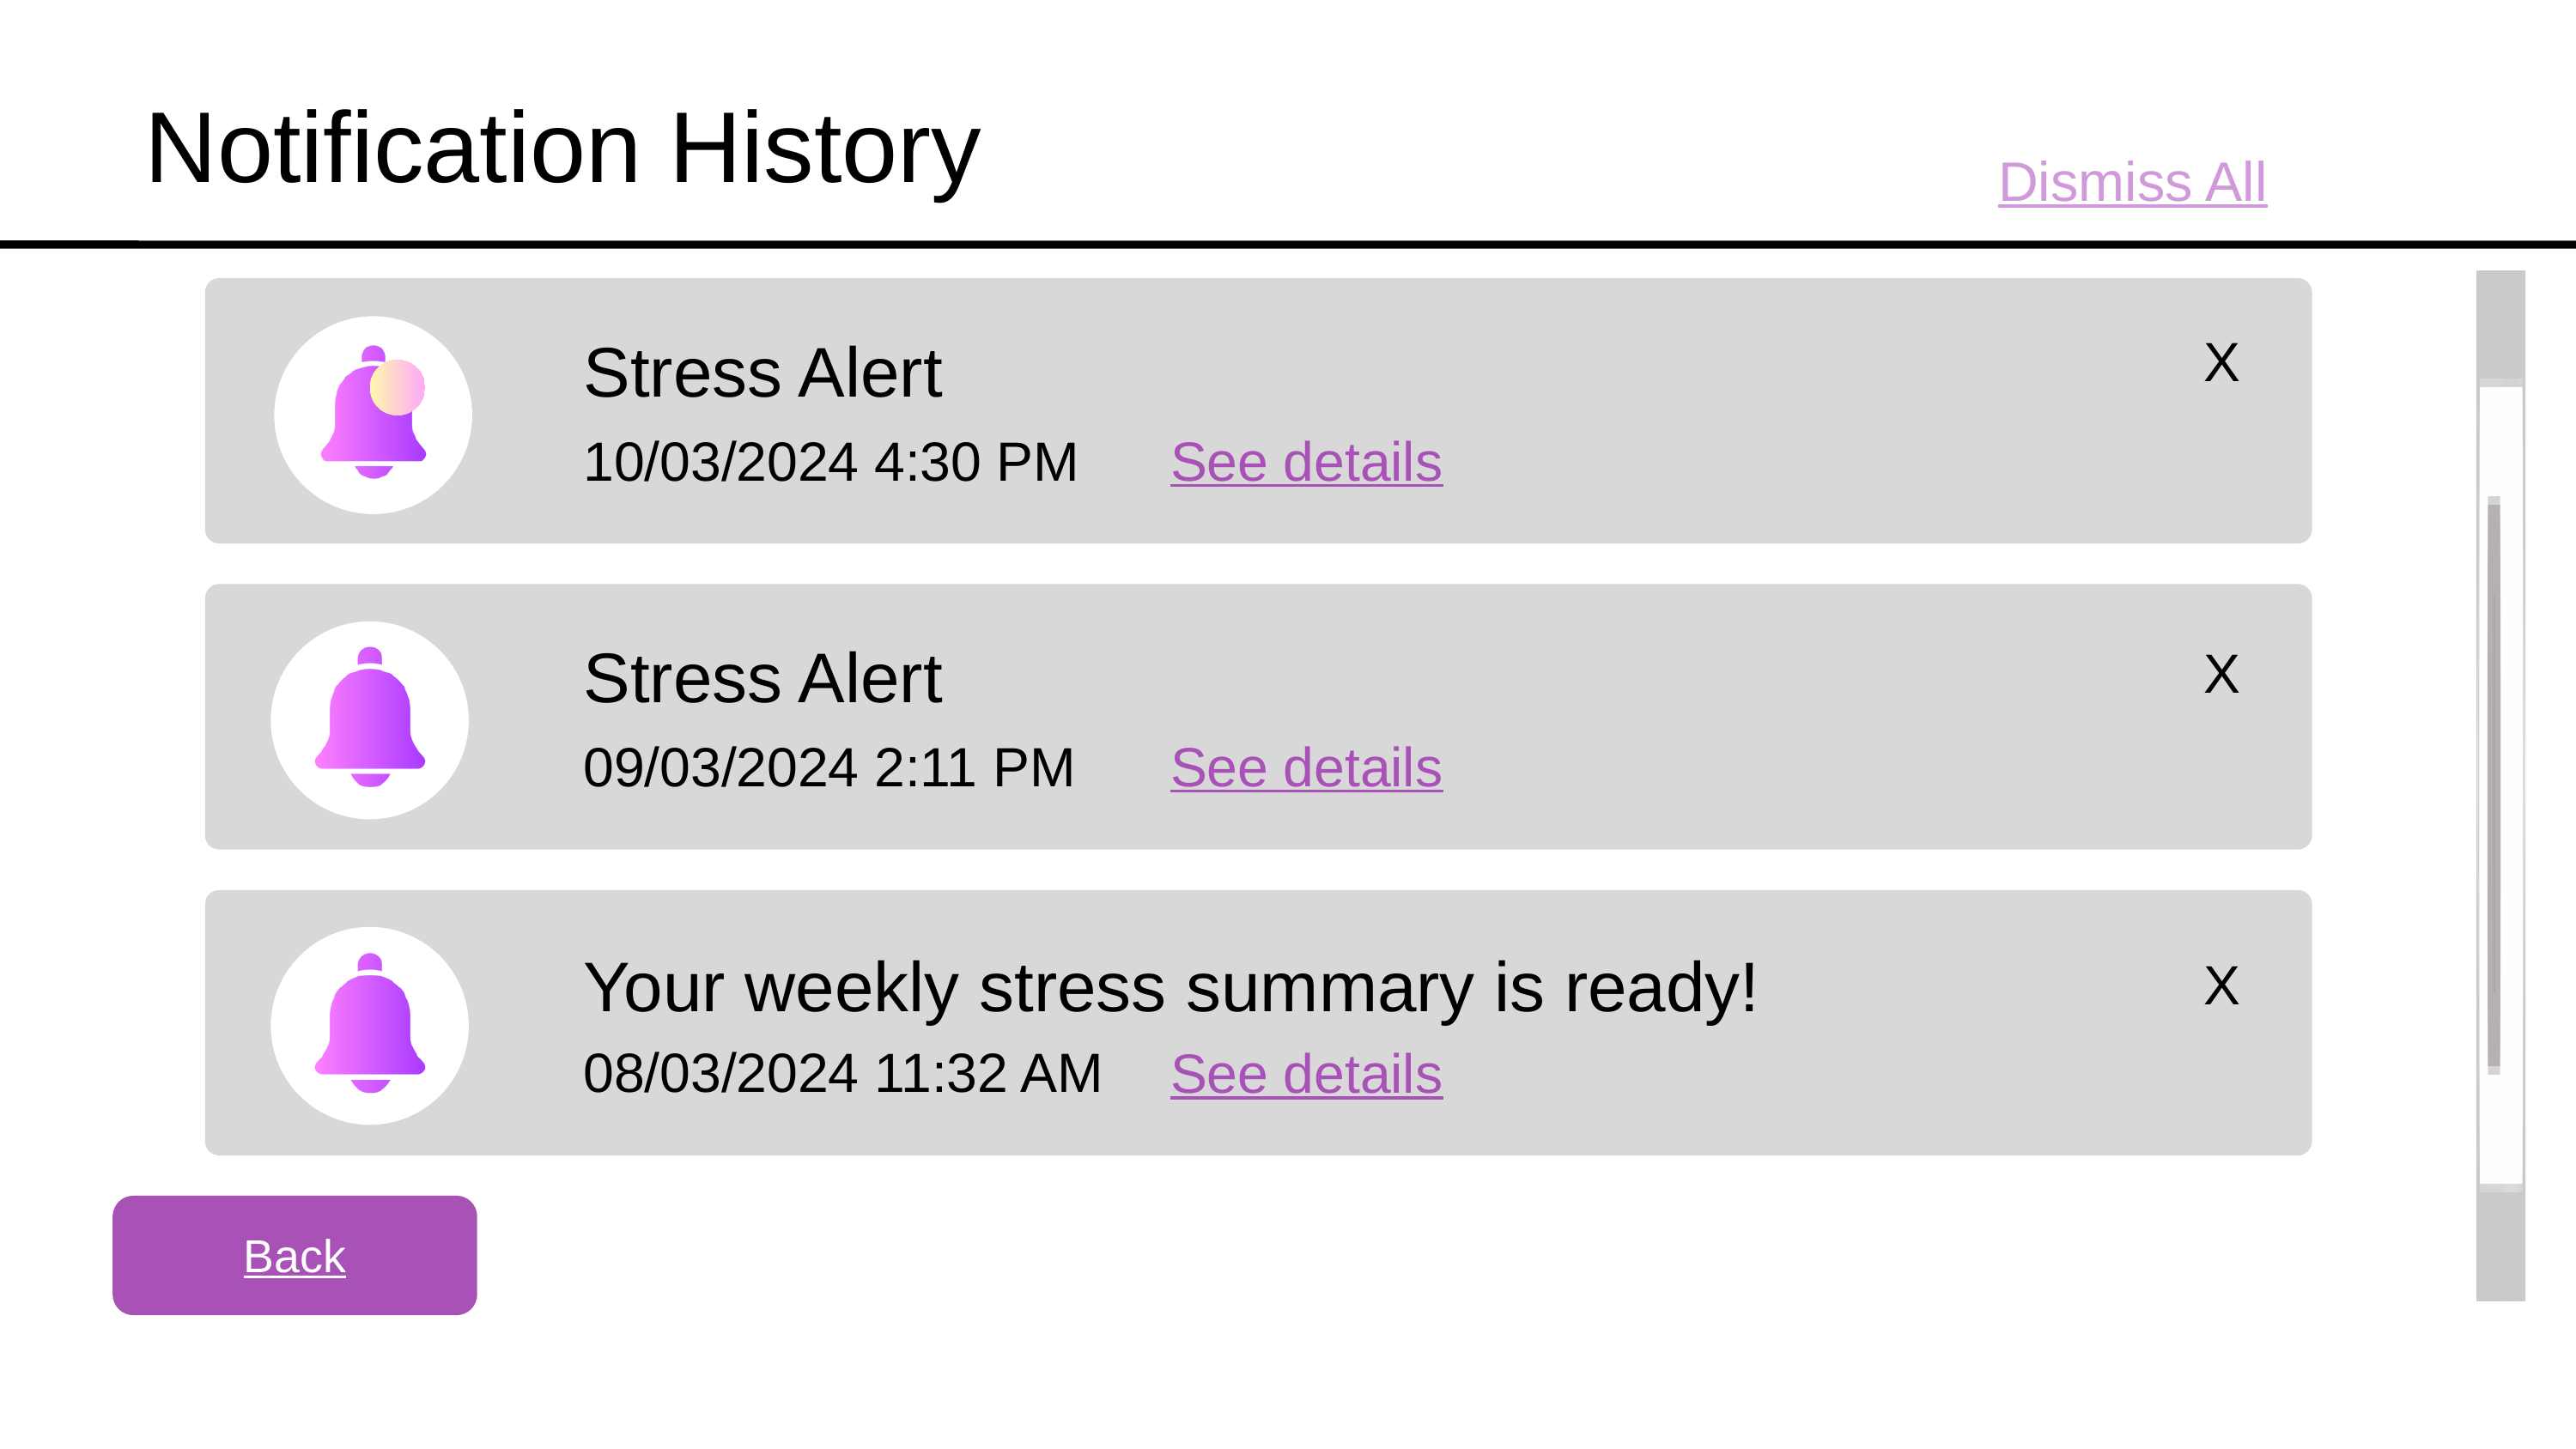

Notification History
Dismiss All

Stress Alert
X

10/03/2024 4:30 PM
See details

Stress Alert

X

09/03/2024 2:11 PM
See details

Your weekly stress summary is ready!
X

08/03/2024 11:32 AM
See details

Back